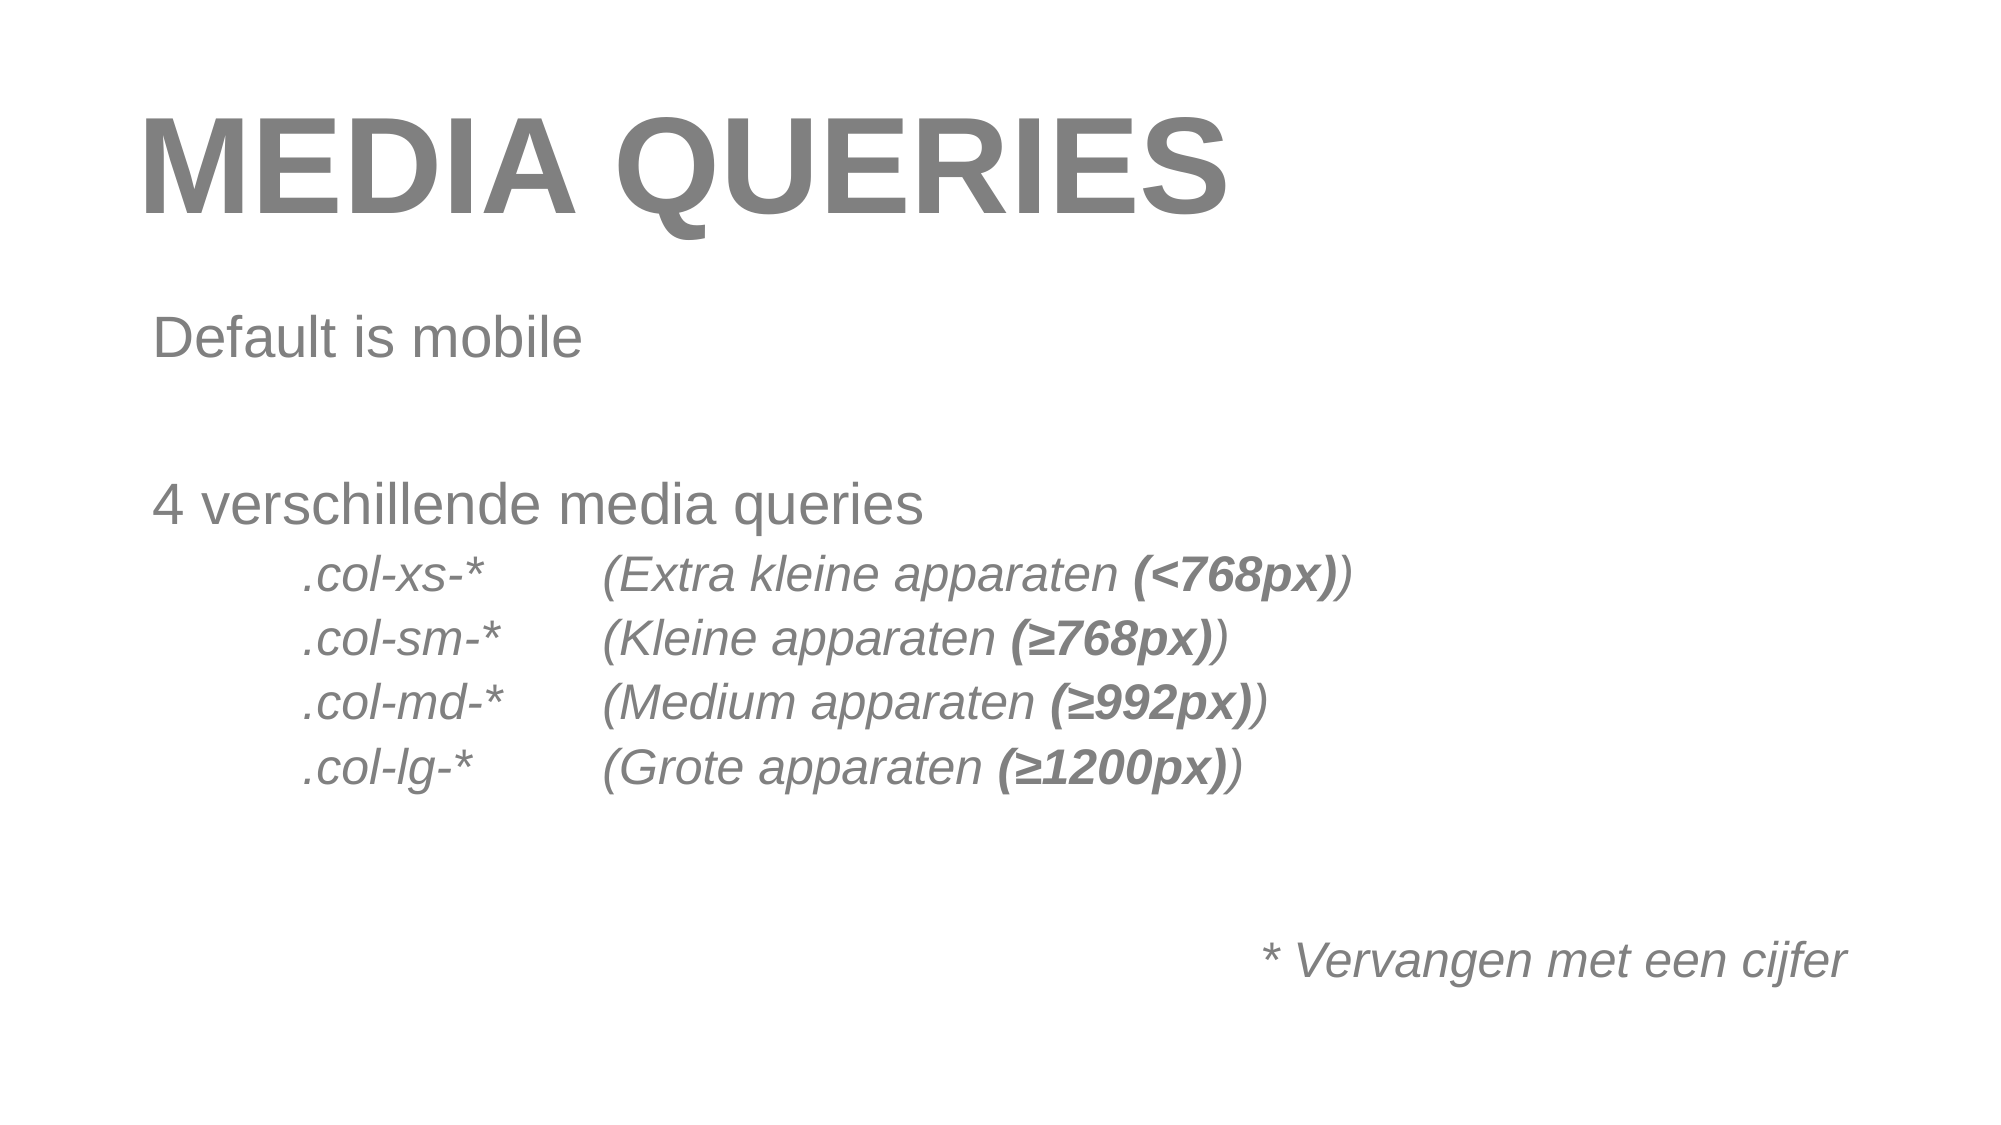

# MEDIA QUERIES
Default is mobile

4 verschillende media queries
.col-xs-* 	(Extra kleine apparaten (<768px))
.col-sm-* 	(Kleine apparaten (≥768px))
.col-md-* 	(Medium apparaten (≥992px))
.col-lg-* 	(Grote apparaten (≥1200px))

* Vervangen met een cijfer